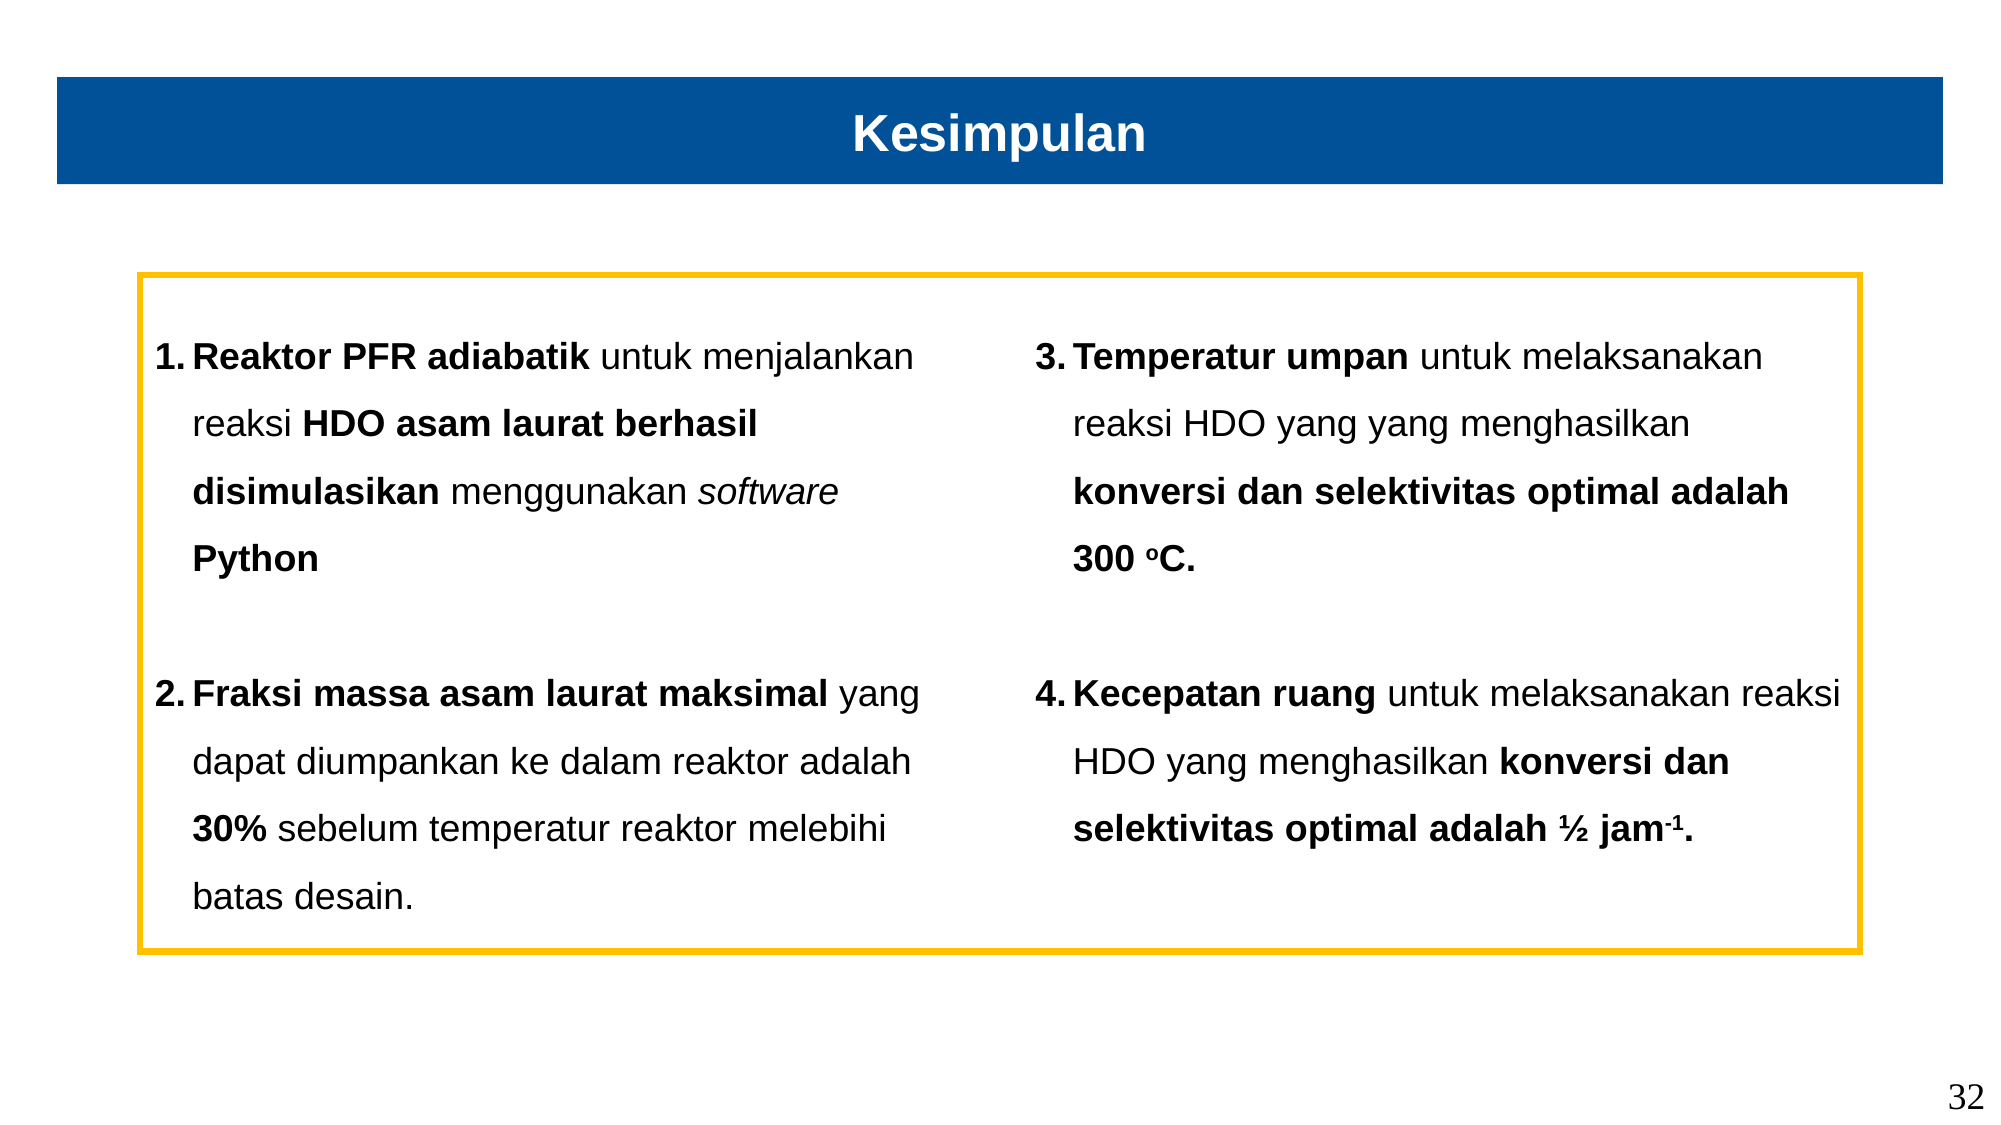

Kesimpulan
Reaktor PFR adiabatik untuk menjalankan reaksi HDO asam laurat berhasil disimulasikan menggunakan software Python

Fraksi massa asam laurat maksimal yang dapat diumpankan ke dalam reaktor adalah 30% sebelum temperatur reaktor melebihi batas desain.
Temperatur umpan untuk melaksanakan reaksi HDO yang yang menghasilkan konversi dan selektivitas optimal adalah 300 oC.

Kecepatan ruang untuk melaksanakan reaksi HDO yang menghasilkan konversi dan selektivitas optimal adalah ½ jam-1.